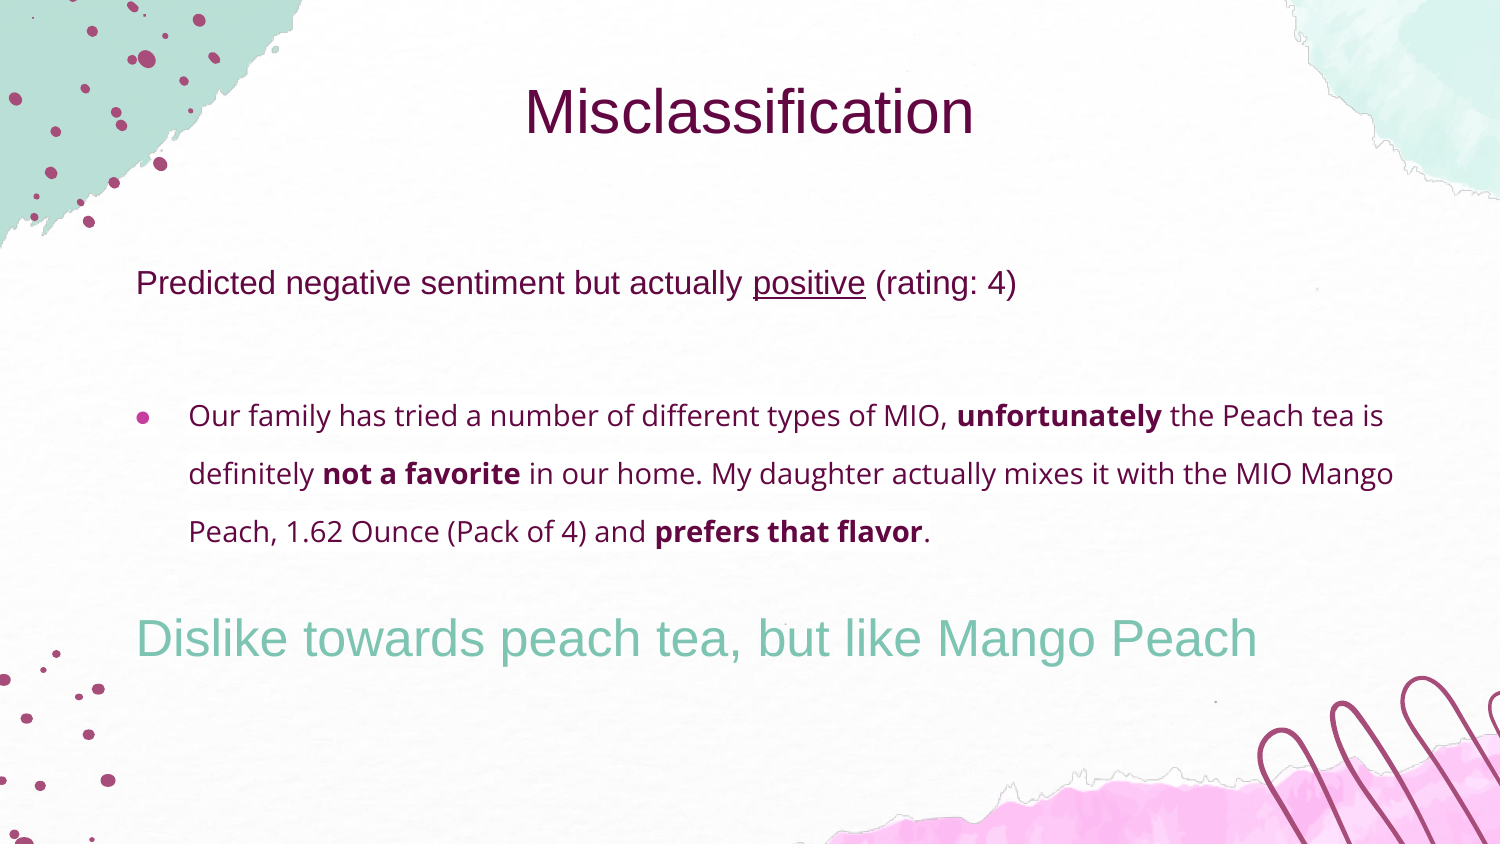

Misclassification
# Predicted negative sentiment but actually positive (rating: 4)
Our family has tried a number of different types of MIO, unfortunately the Peach tea is definitely not a favorite in our home. My daughter actually mixes it with the MIO Mango Peach, 1.62 Ounce (Pack of 4) and prefers that flavor.

Dislike towards peach tea, but like Mango Peach